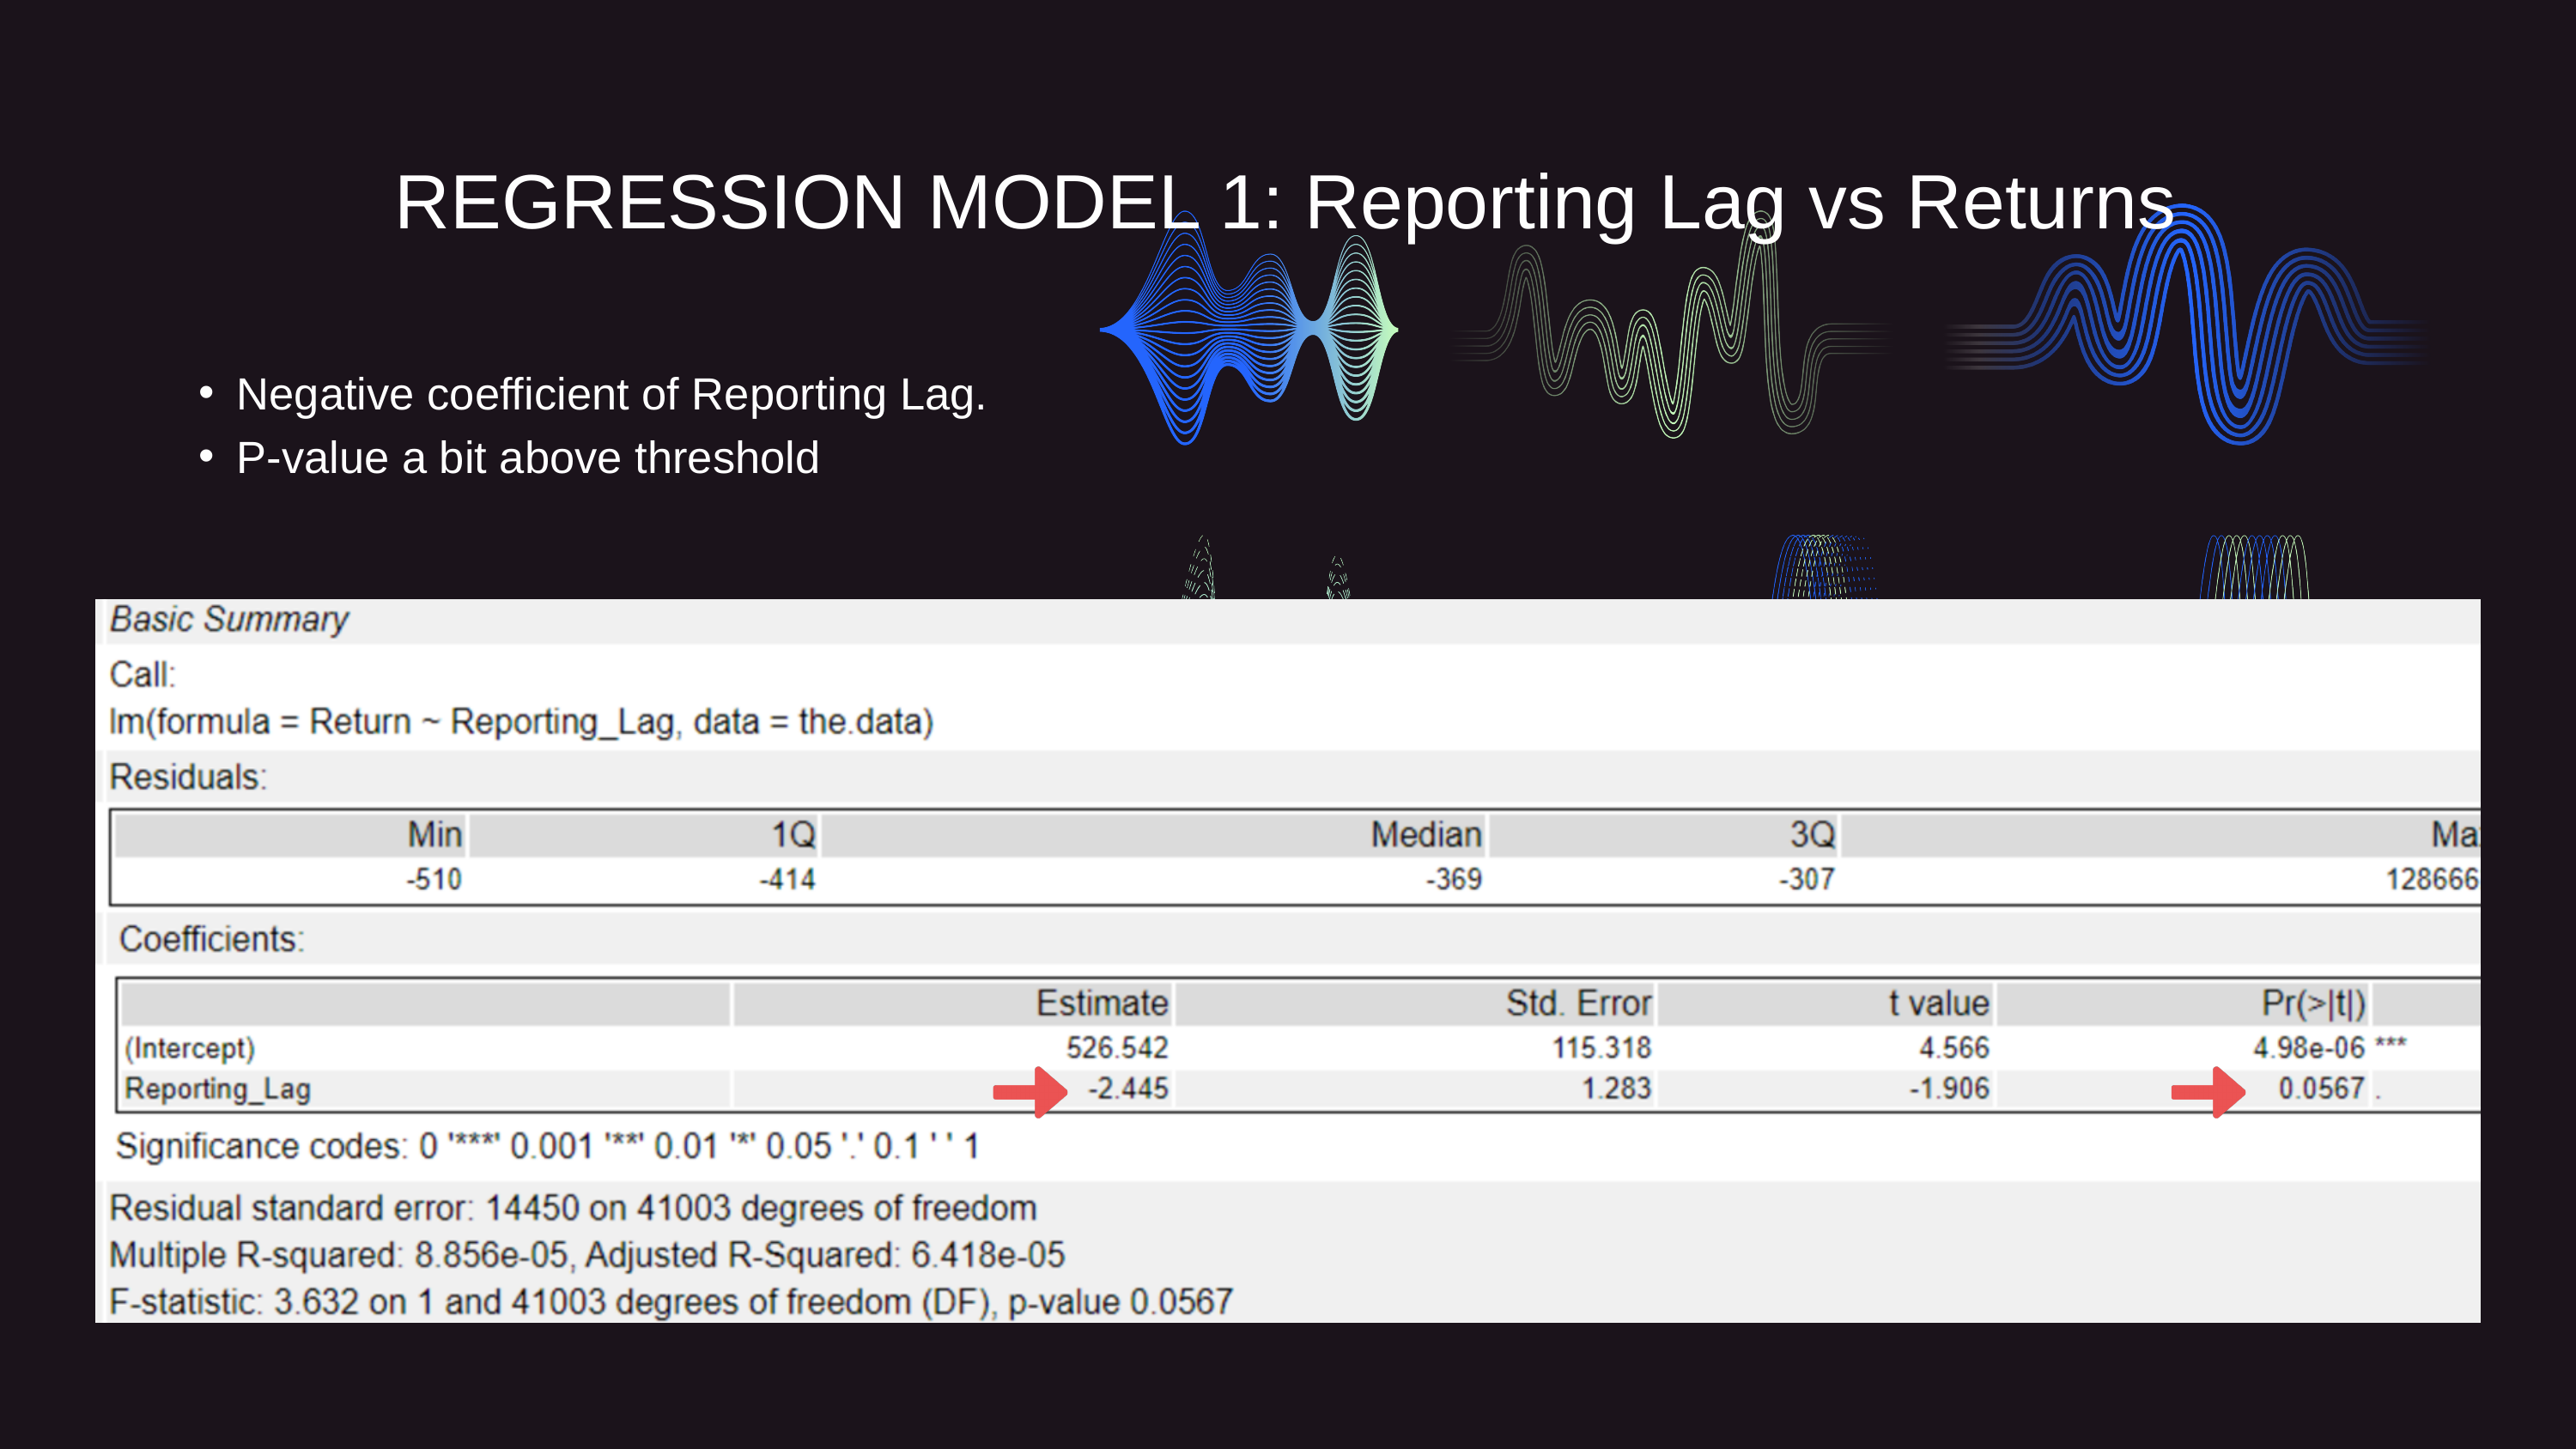

REGRESSION MODEL 1: Reporting Lag vs Returns

Negative coefficient of Reporting Lag.
P-value a bit above threshold